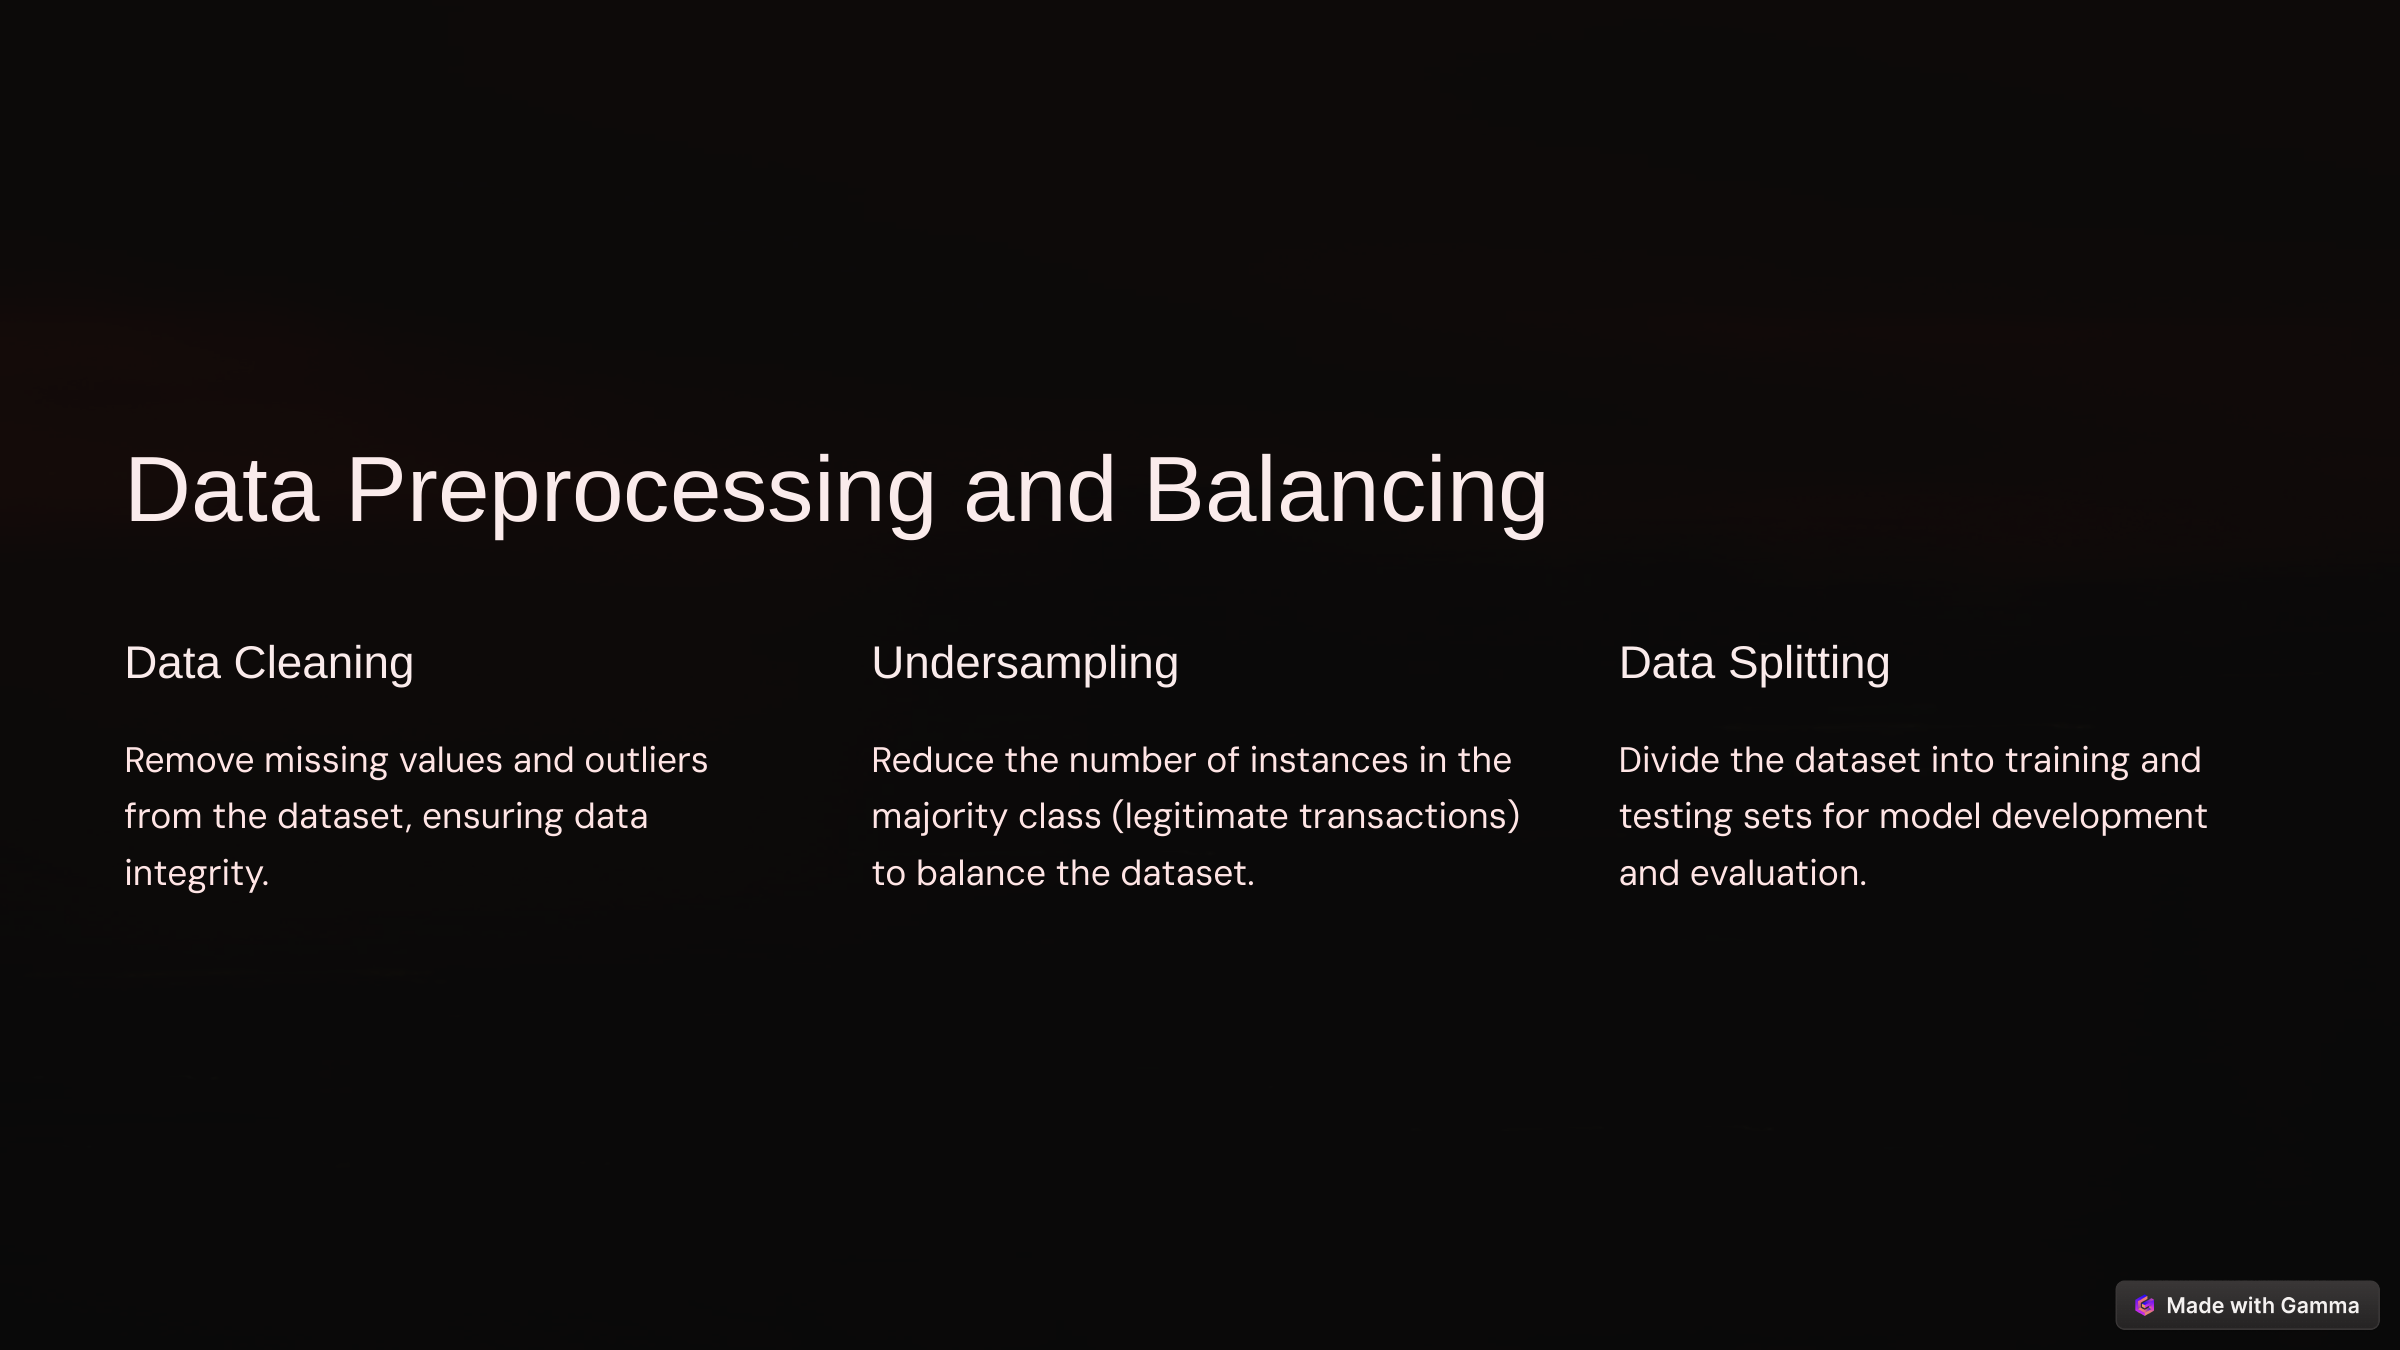

Data Preprocessing and Balancing
Data Cleaning
Undersampling
Data Splitting
Remove missing values and outliers from the dataset, ensuring data integrity.
Reduce the number of instances in the majority class (legitimate transactions) to balance the dataset.
Divide the dataset into training and testing sets for model development and evaluation.